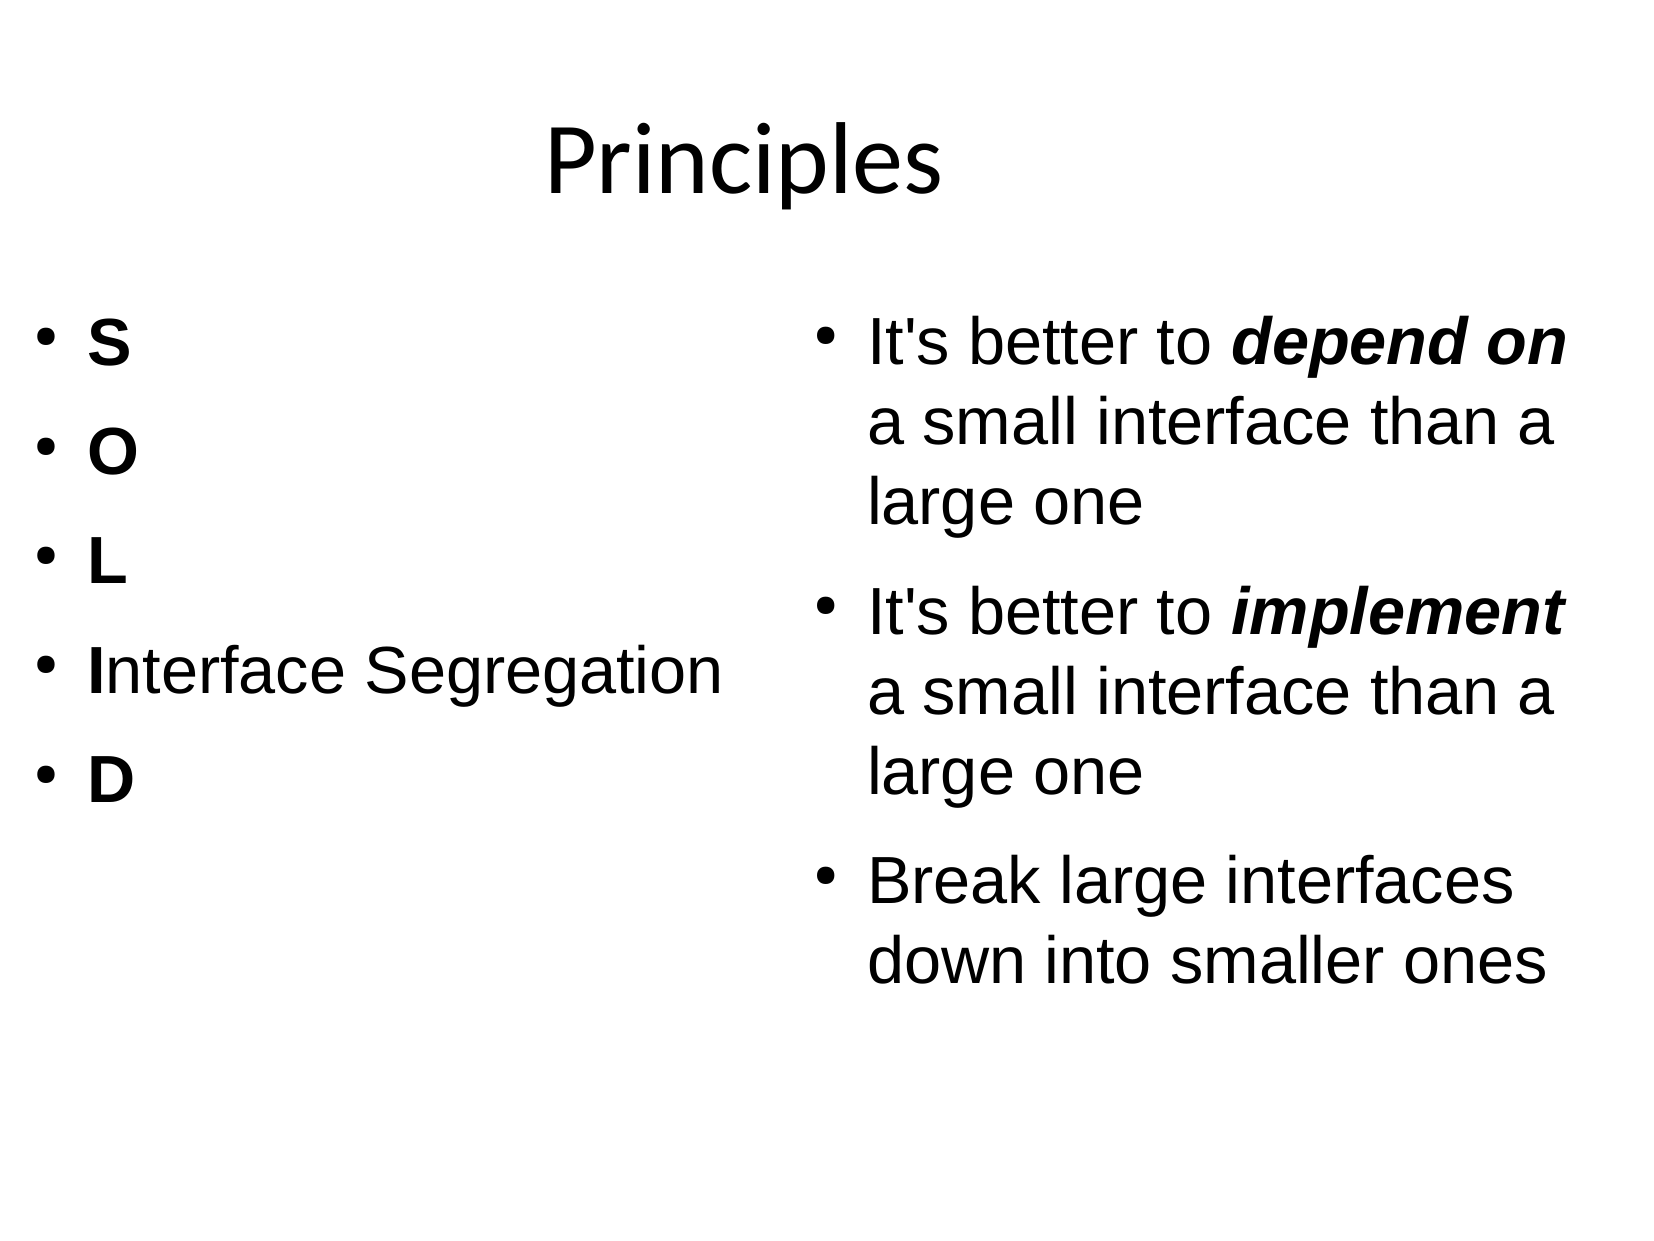

Principles
It's better to depend on a small interface than a large one
It's better to implement a small interface than a large one
Break large interfaces down into smaller ones
S
O
L
Interface Segregation
D